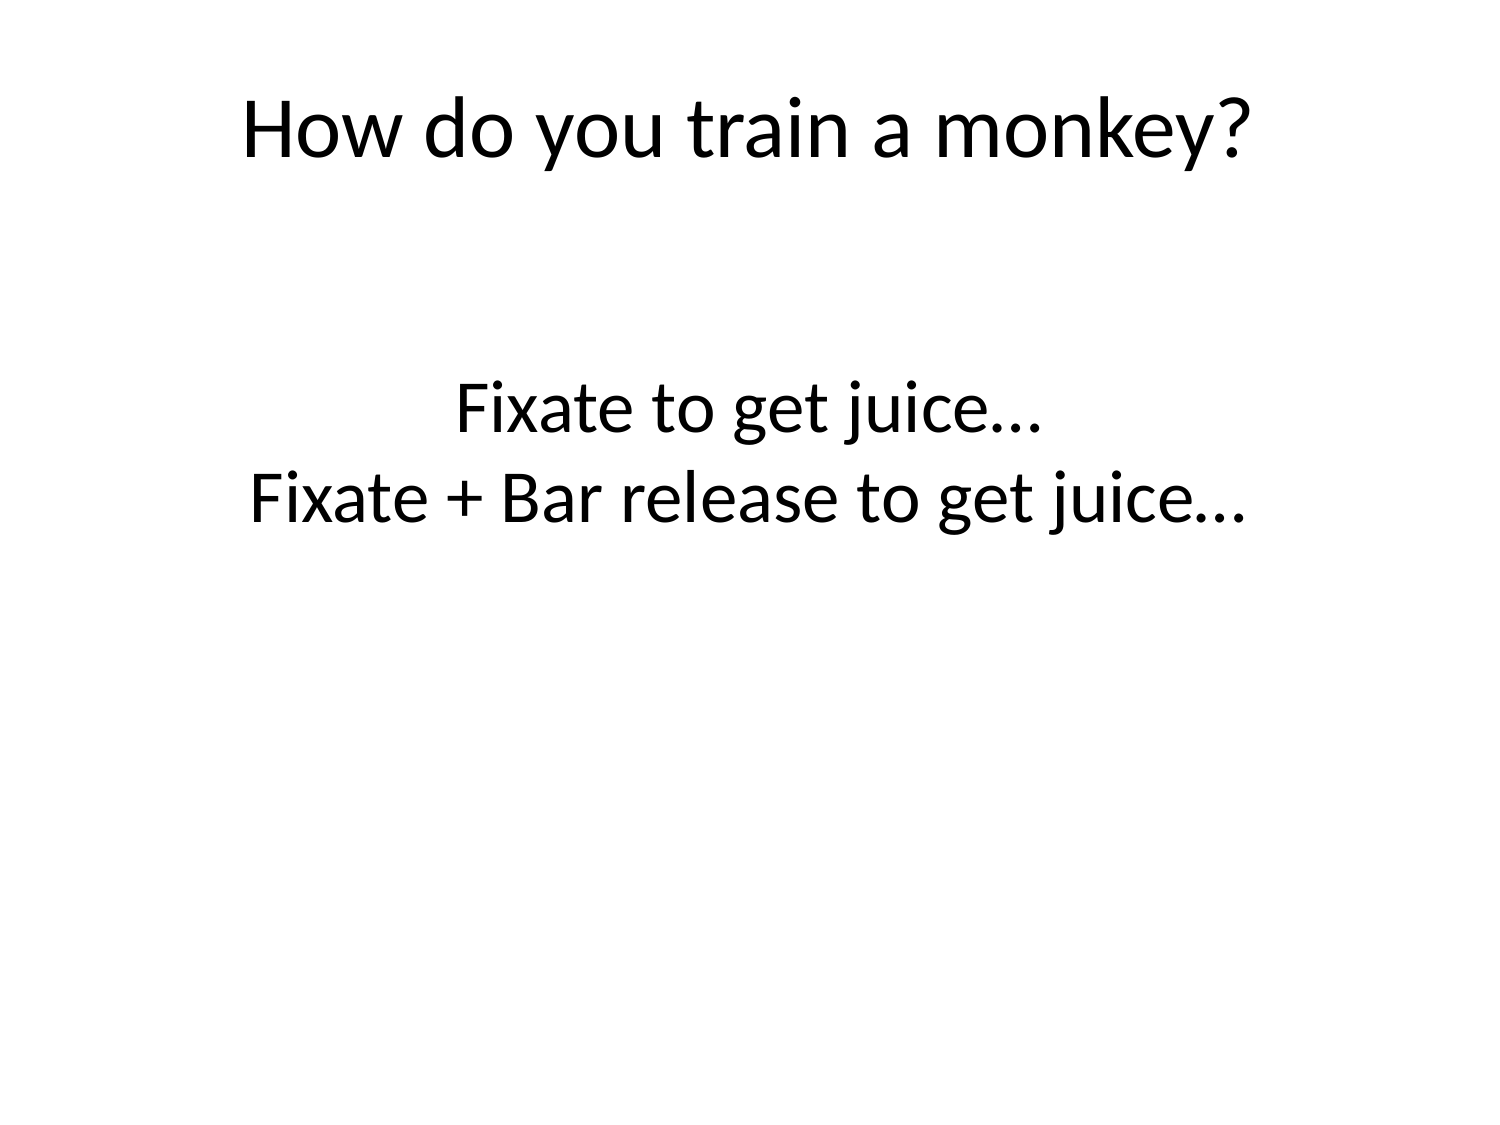

How do you train a monkey?
Fixate to get juice…
Fixate + Bar release to get juice…